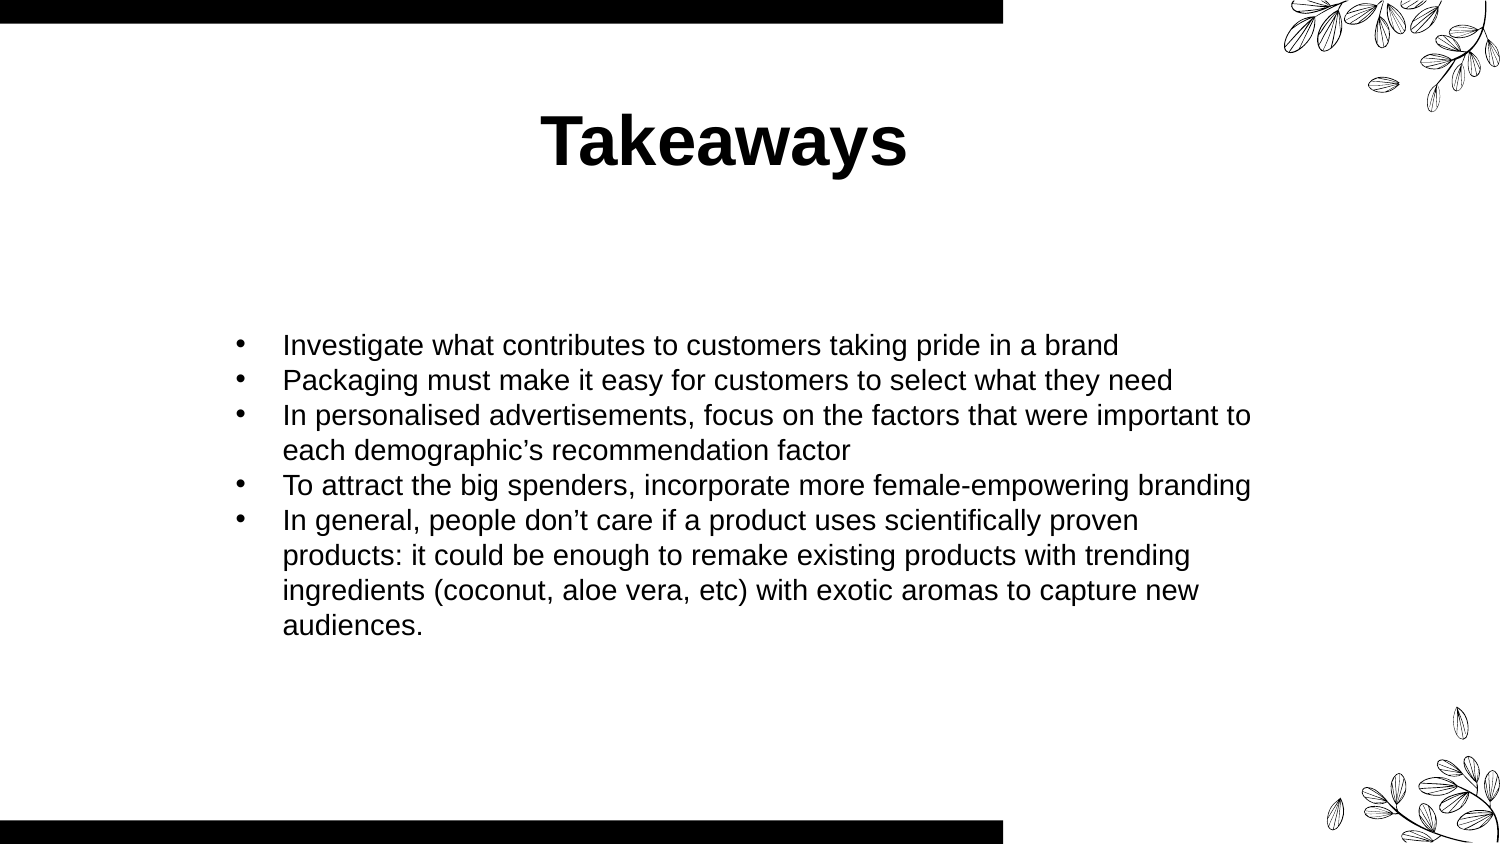

# Takeaways
Investigate what contributes to customers taking pride in a brand
Packaging must make it easy for customers to select what they need
In personalised advertisements, focus on the factors that were important to each demographic’s recommendation factor
To attract the big spenders, incorporate more female-empowering branding
In general, people don’t care if a product uses scientifically proven products: it could be enough to remake existing products with trending ingredients (coconut, aloe vera, etc) with exotic aromas to capture new audiences.